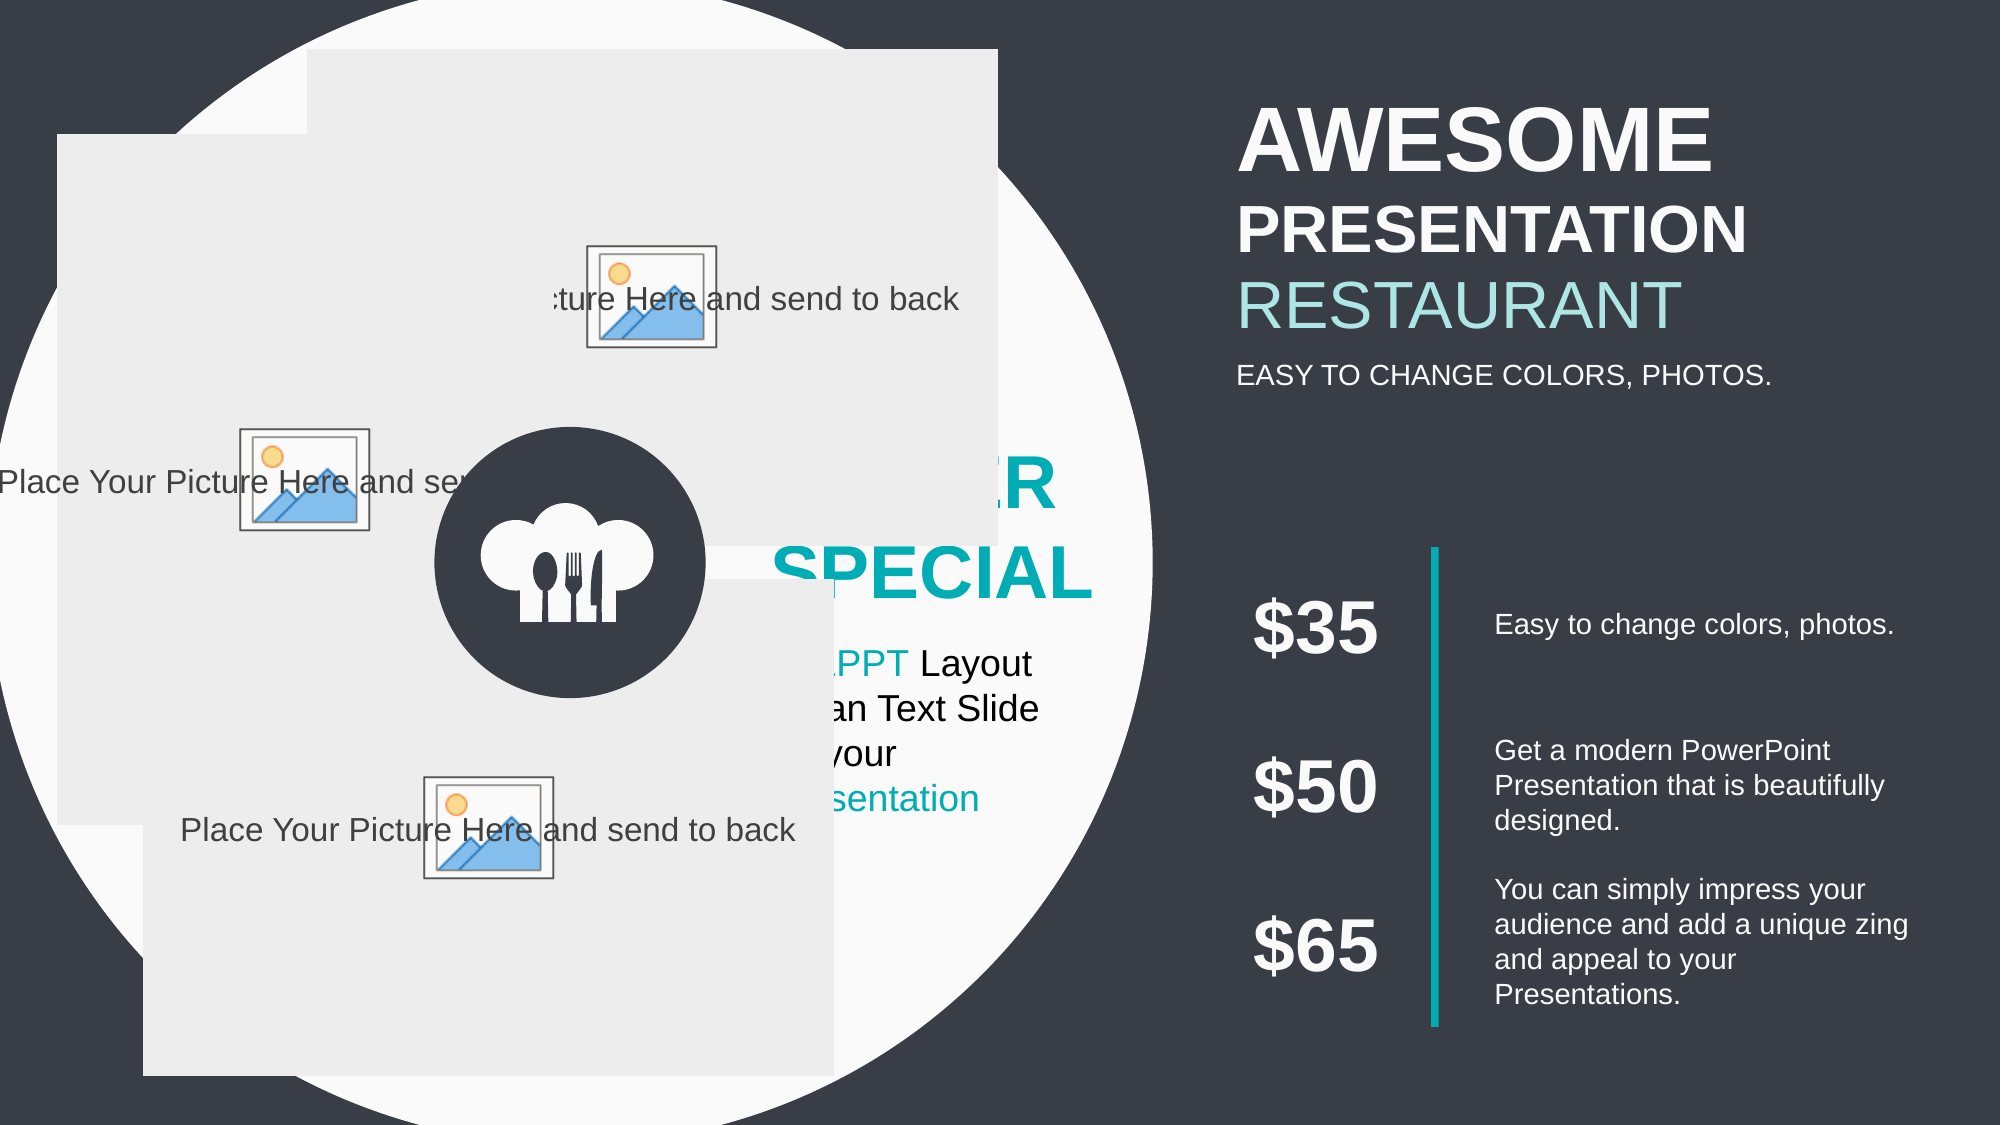

AWESOME

PRESENTATION
RESTAURANT
EASY TO CHANGE COLORS, PHOTOS.
DINNER SPECIAL

$35

Easy to change colors, photos.
ALLPPT Layout
Clean Text Slide for your Presentation
Get a modern PowerPoint  Presentation that is beautifully designed.
$50
You can simply impress your audience and add a unique zing and appeal to your Presentations.
$65